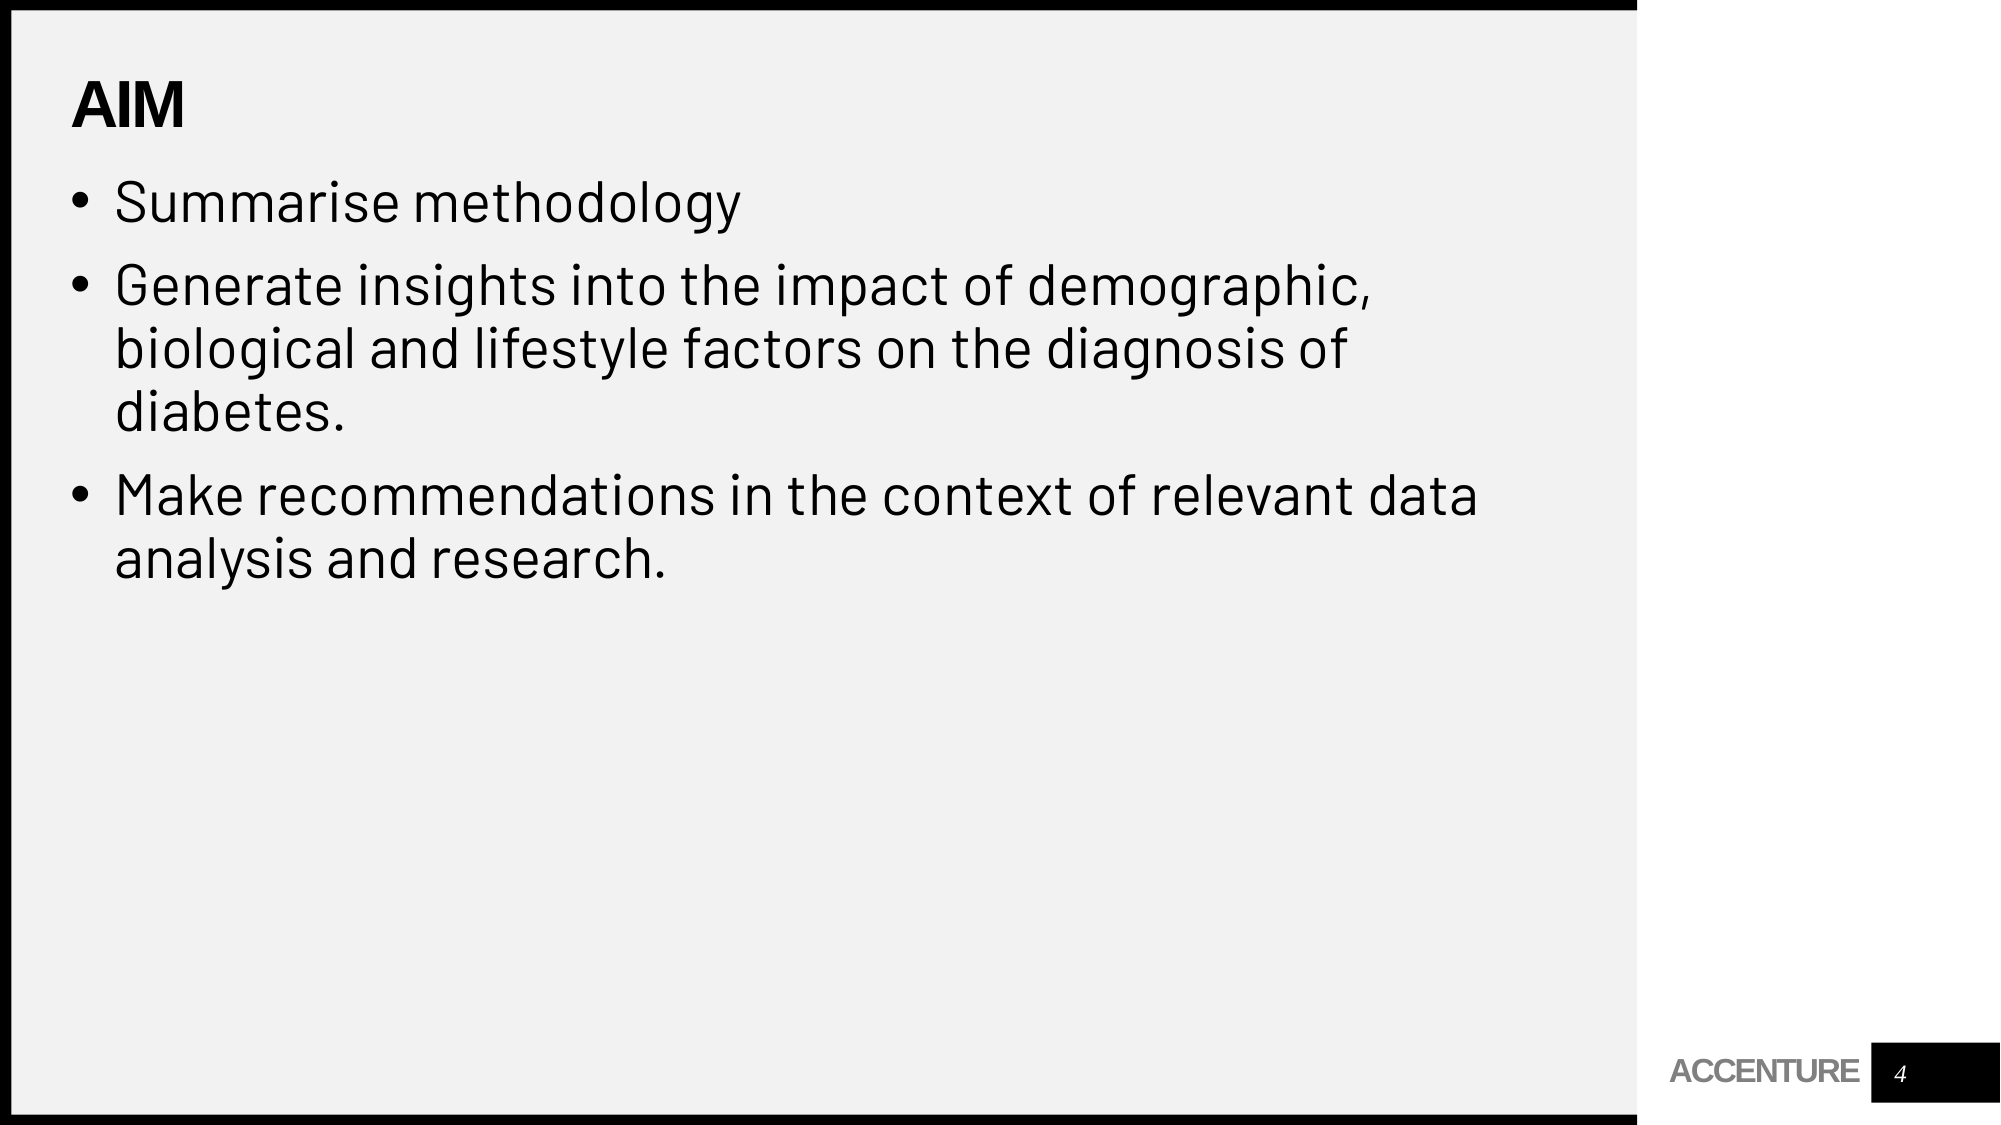

# AIM
Summarise methodology
Generate insights into the impact of demographic, biological and lifestyle factors on the diagnosis of diabetes.
Make recommendations in the context of relevant data analysis and research.
4